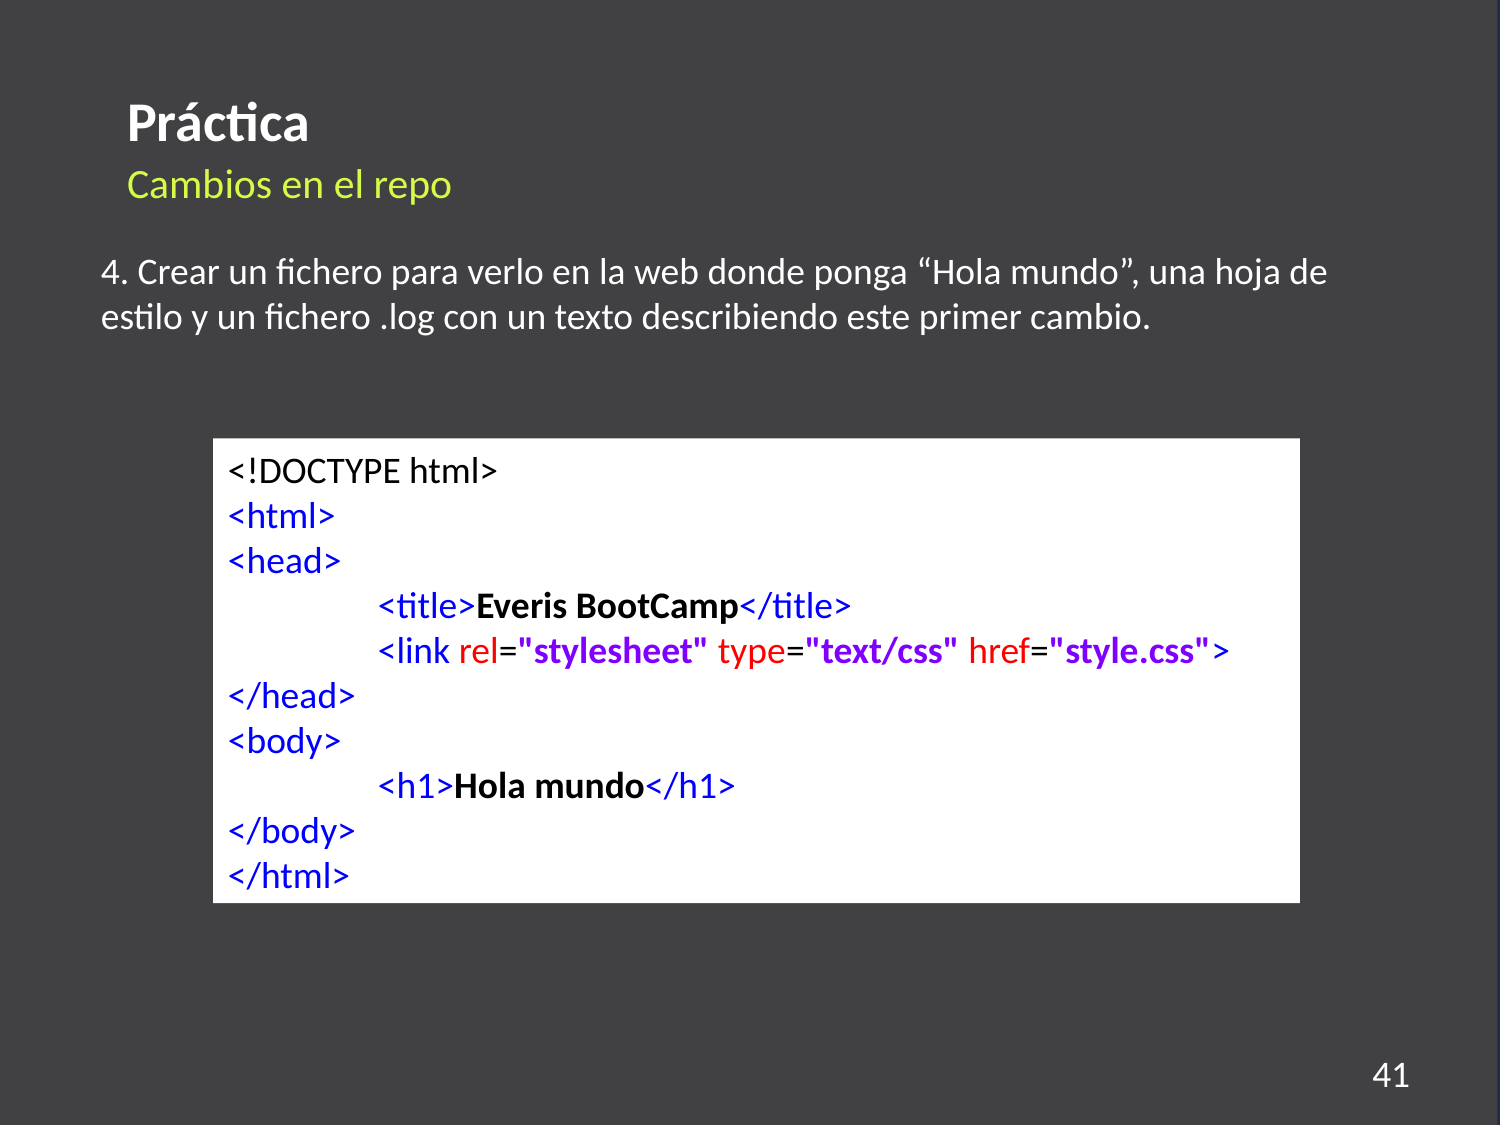

Práctica
Cambios en el repo
4. Crear un fichero para verlo en la web donde ponga “Hola mundo”, una hoja de estilo y un fichero .log con un texto describiendo este primer cambio.

<!DOCTYPE html>
<html>
<head>
	<title>Everis BootCamp</title>
	<link rel="stylesheet" type="text/css" href="style.css">
</head>
<body>
	<h1>Hola mundo</h1>
</body>
</html>
41